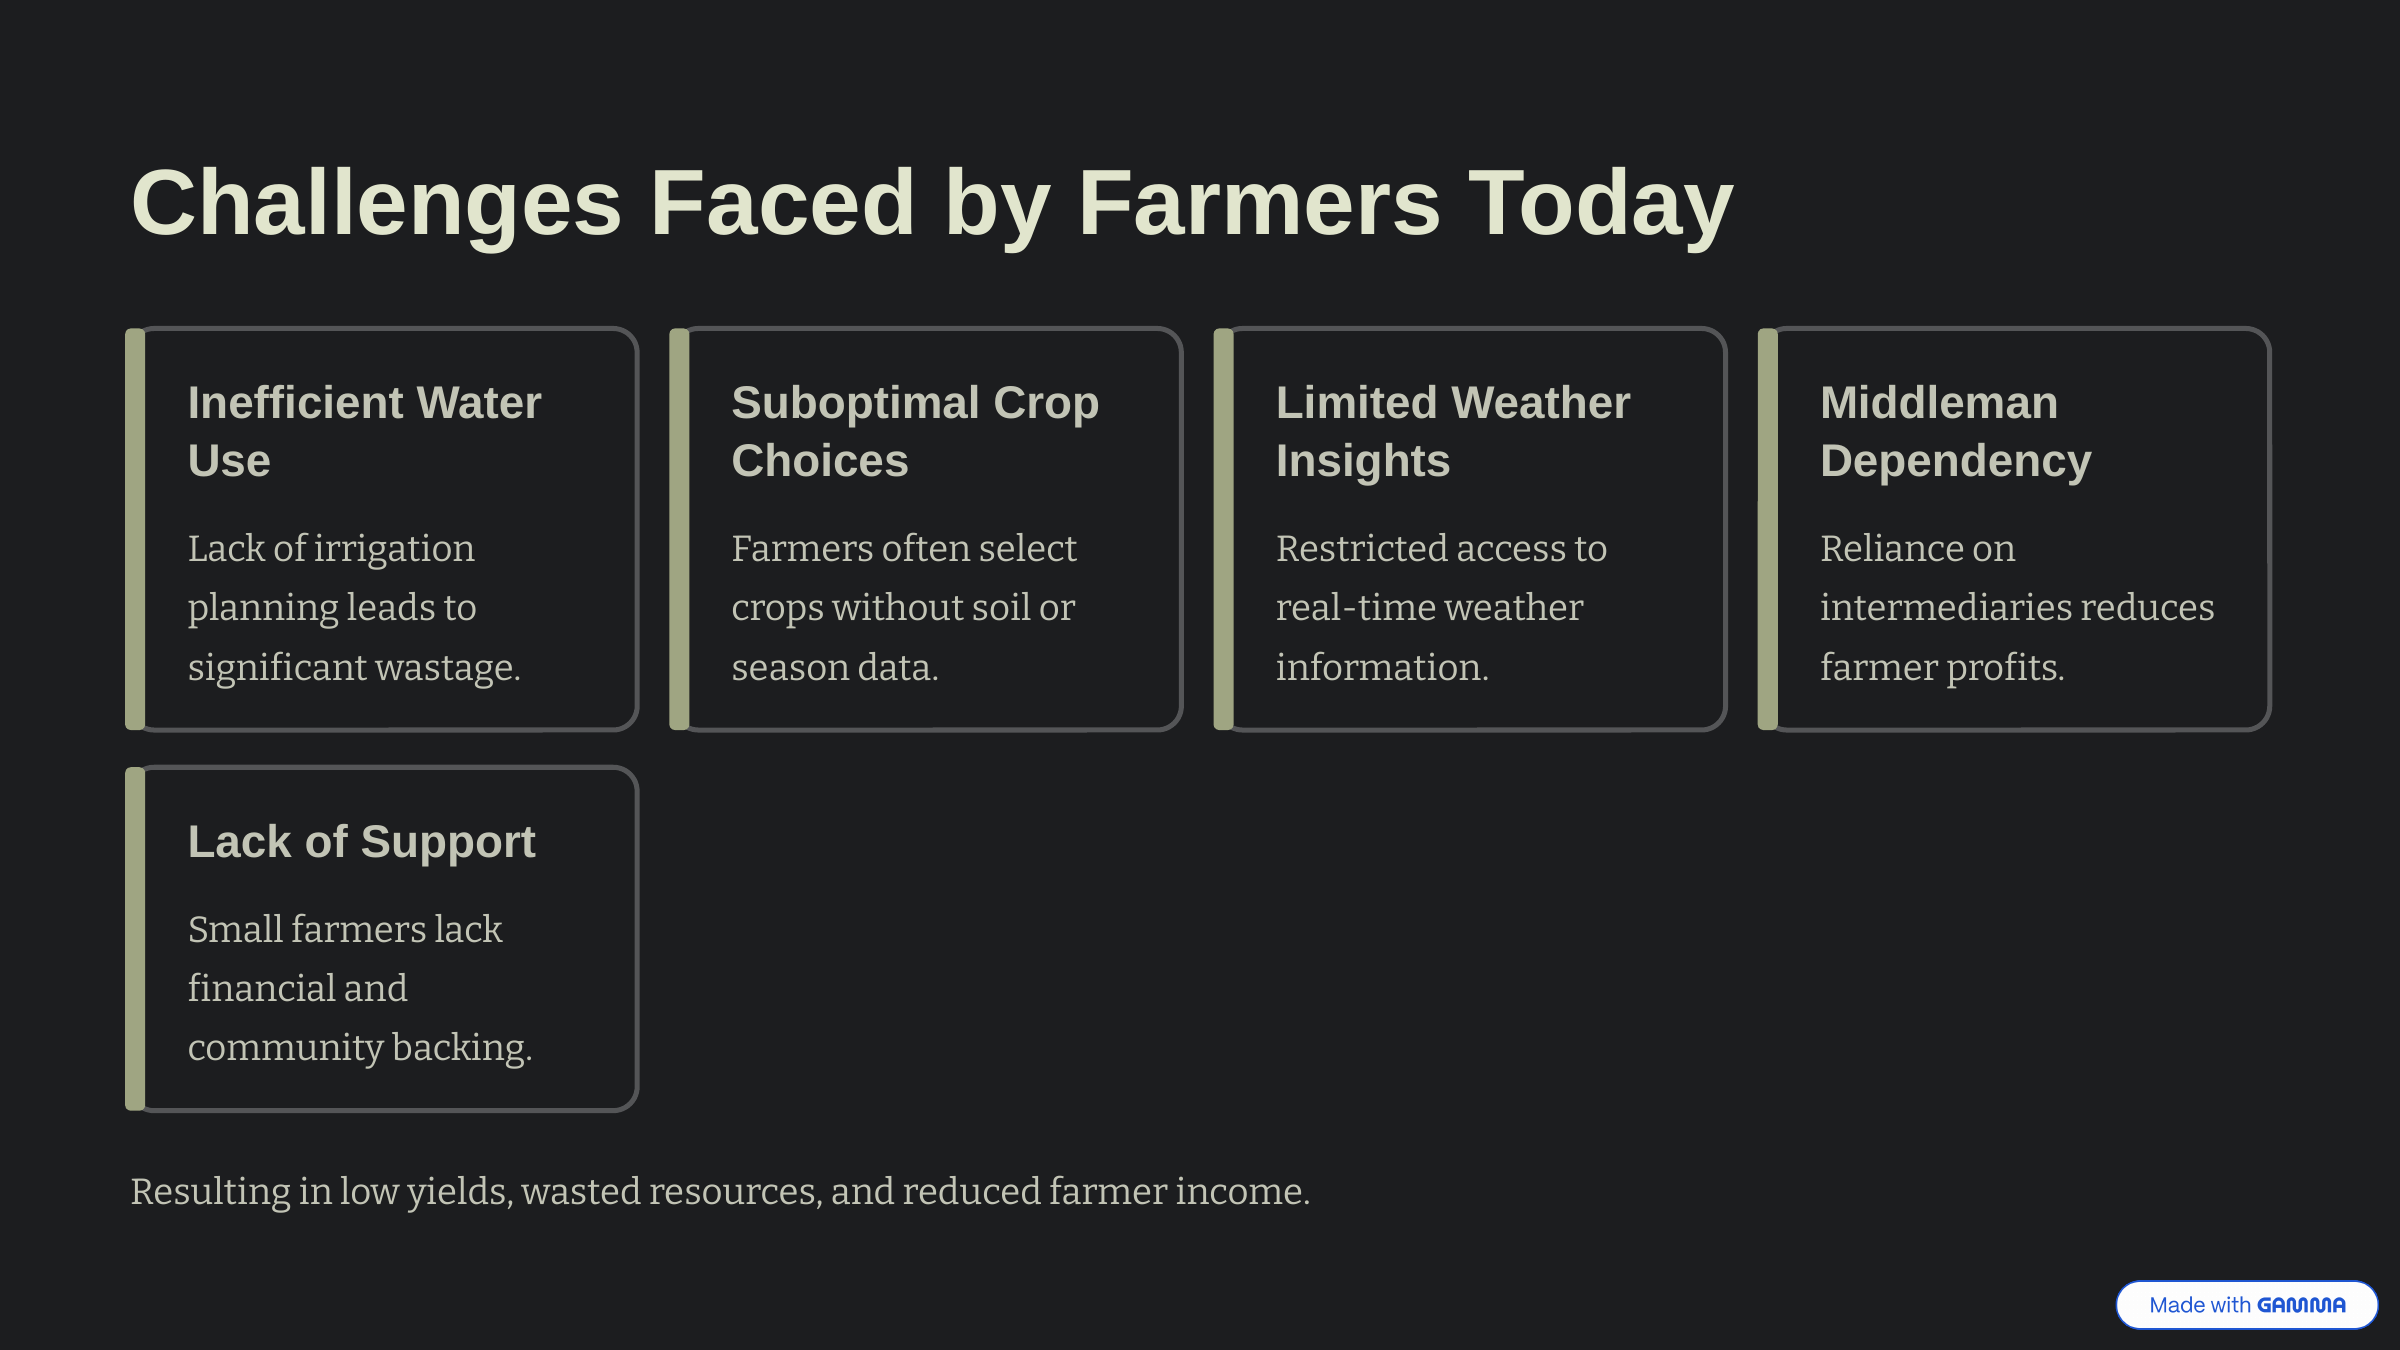

Challenges Faced by Farmers Today

Inefficient Water Use
Suboptimal Crop Choices
Limited Weather Insights
Middleman Dependency
Lack of irrigation planning leads to significant wastage.
Farmers often select crops without soil or season data.
Restricted access to real-time weather information.
Reliance on intermediaries reduces farmer profits.

Lack of Support
Small farmers lack financial and community backing.
Resulting in low yields, wasted resources, and reduced farmer income.